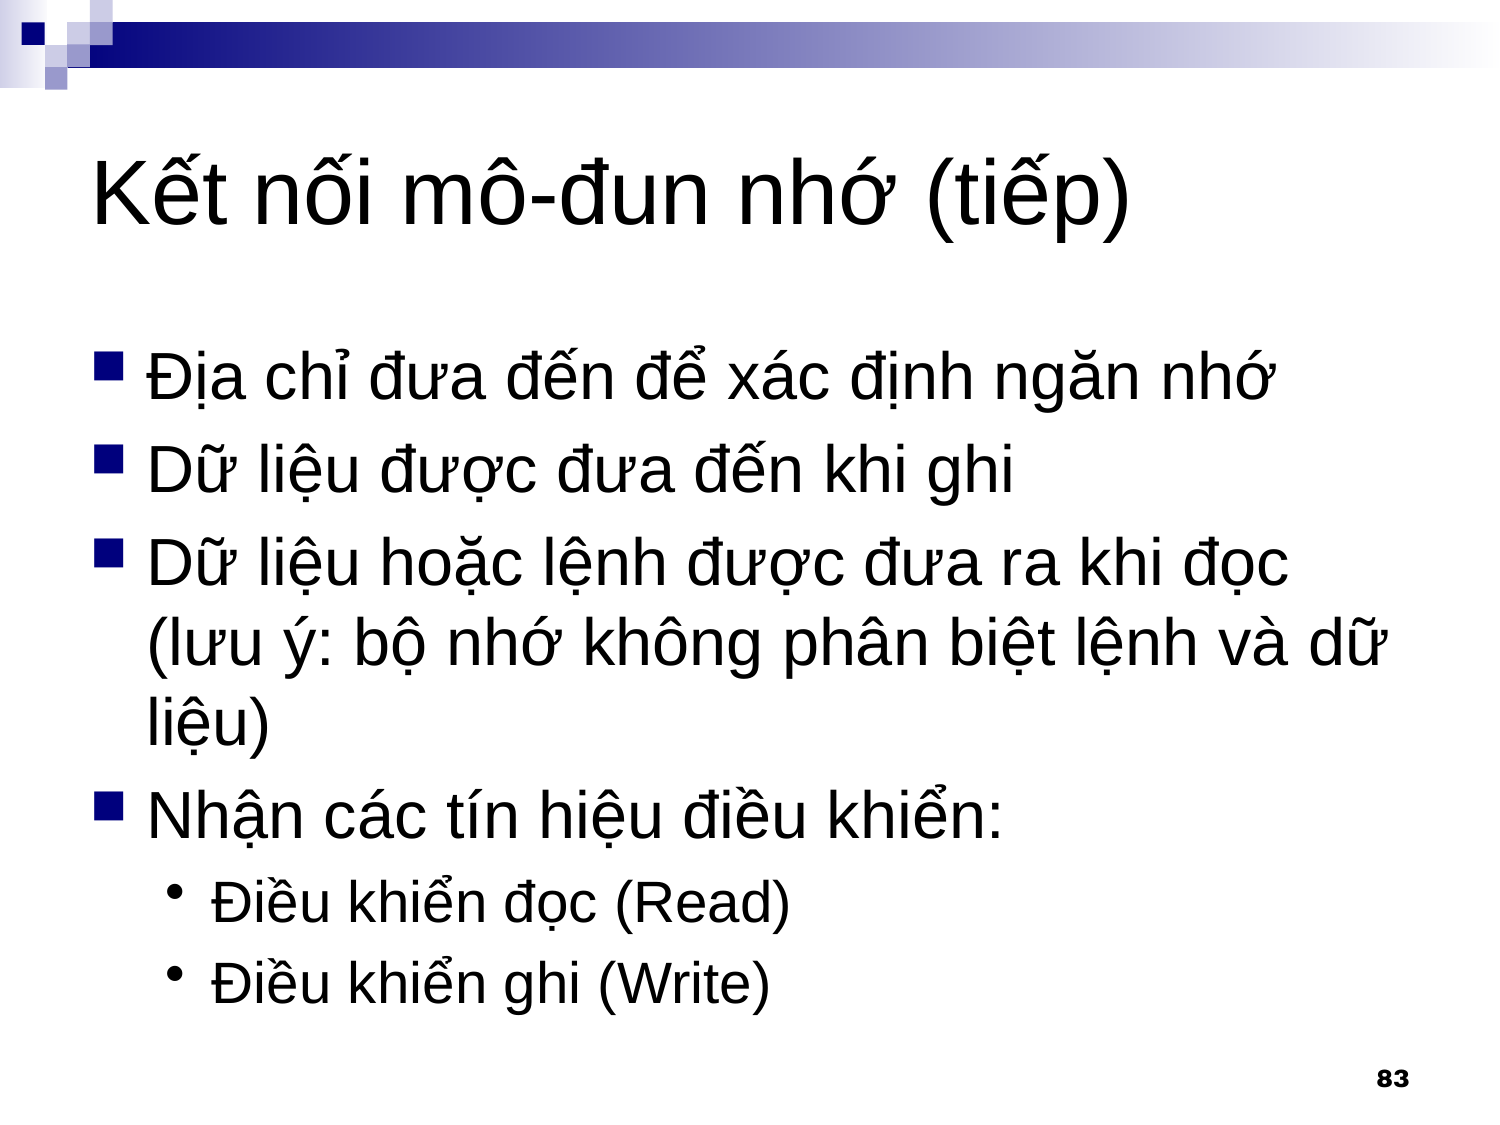

# Kết nối mô-đun nhớ (tiếp)
Địa chỉ đưa đến để xác định ngăn nhớ
Dữ liệu được đưa đến khi ghi
Dữ liệu hoặc lệnh được đưa ra khi đọc (lưu ý: bộ nhớ không phân biệt lệnh và dữ liệu)
Nhận các tín hiệu điều khiển:
Điều khiển đọc (Read)
Điều khiển ghi (Write)
83